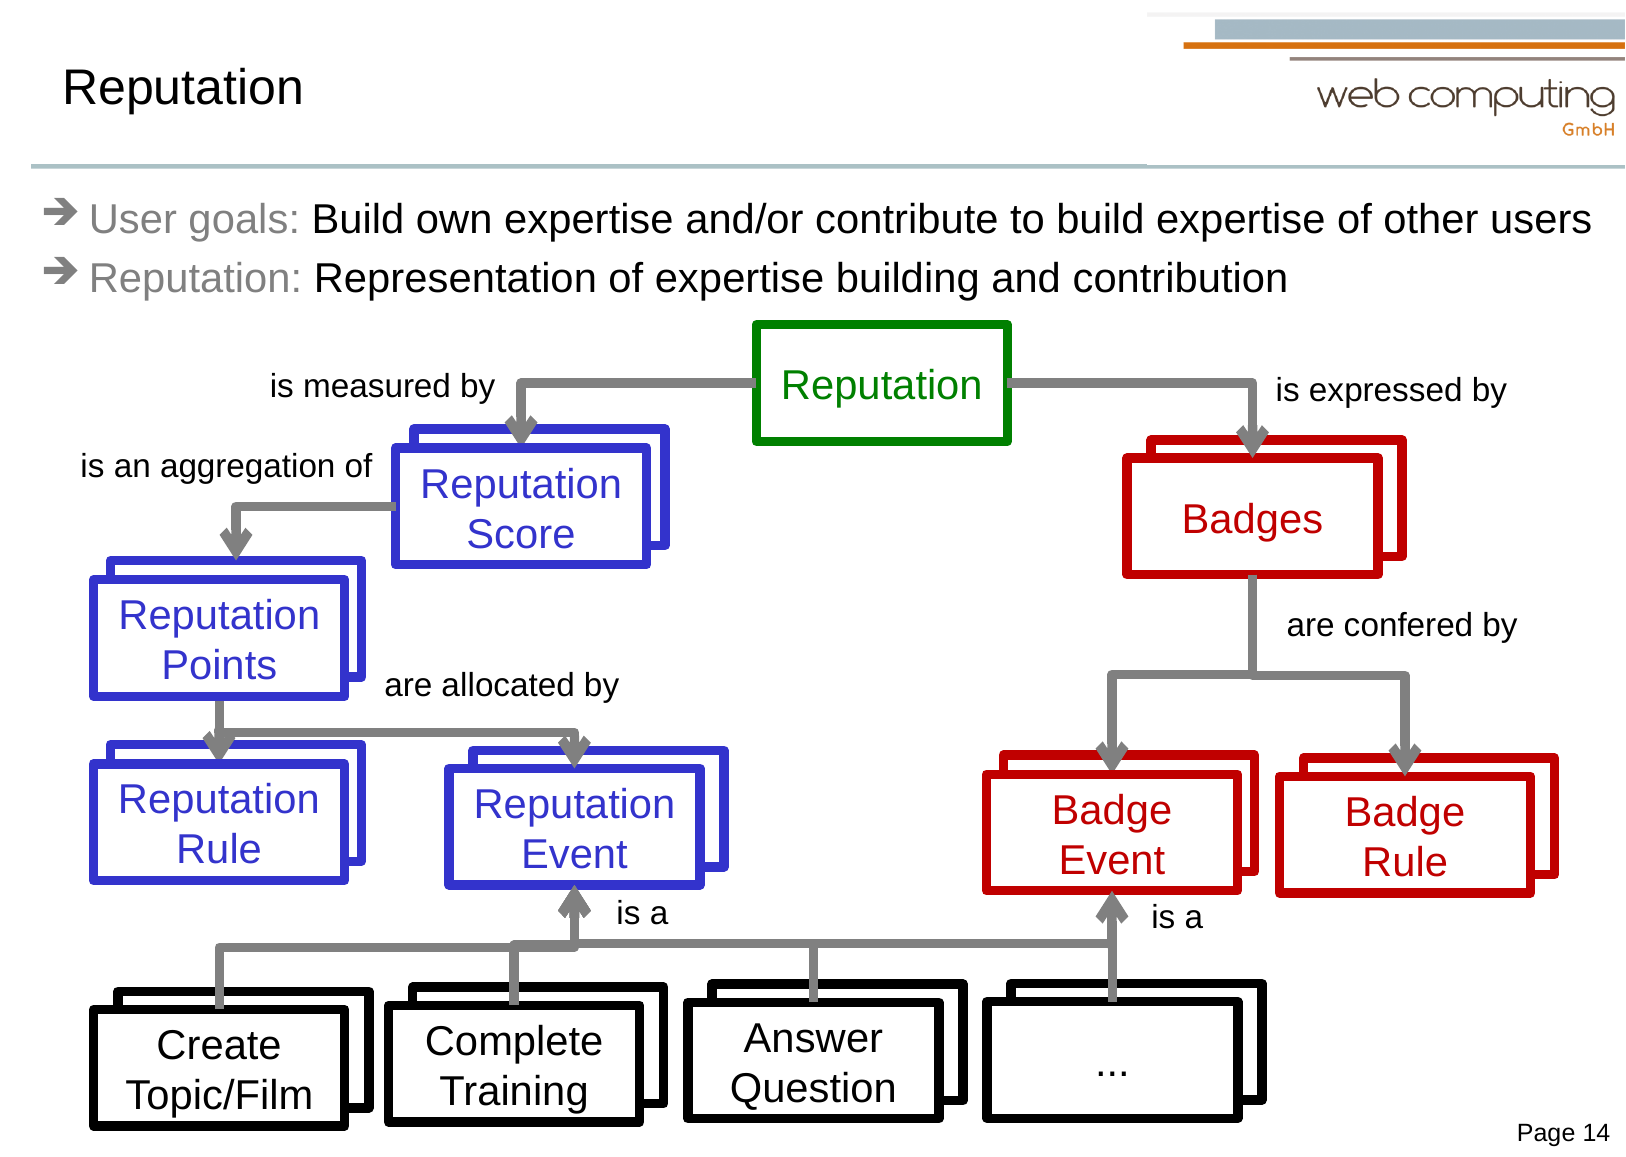

# Reputation
User goals: Build own expertise and/or contribute to build expertise of other users
Reputation: Representation of expertise building and contribution
Reputation
is measured by
is expressed by

is an aggregation of

Reputation
Score
Badges

Reputation
Points
are confered by
are allocated by

Reputation
Rule

Reputation
Event
Badge
Event

Badge
Rule
is a
is a

...

Answer
Question
Complete
Training
Create
Topic/Film
Page 14